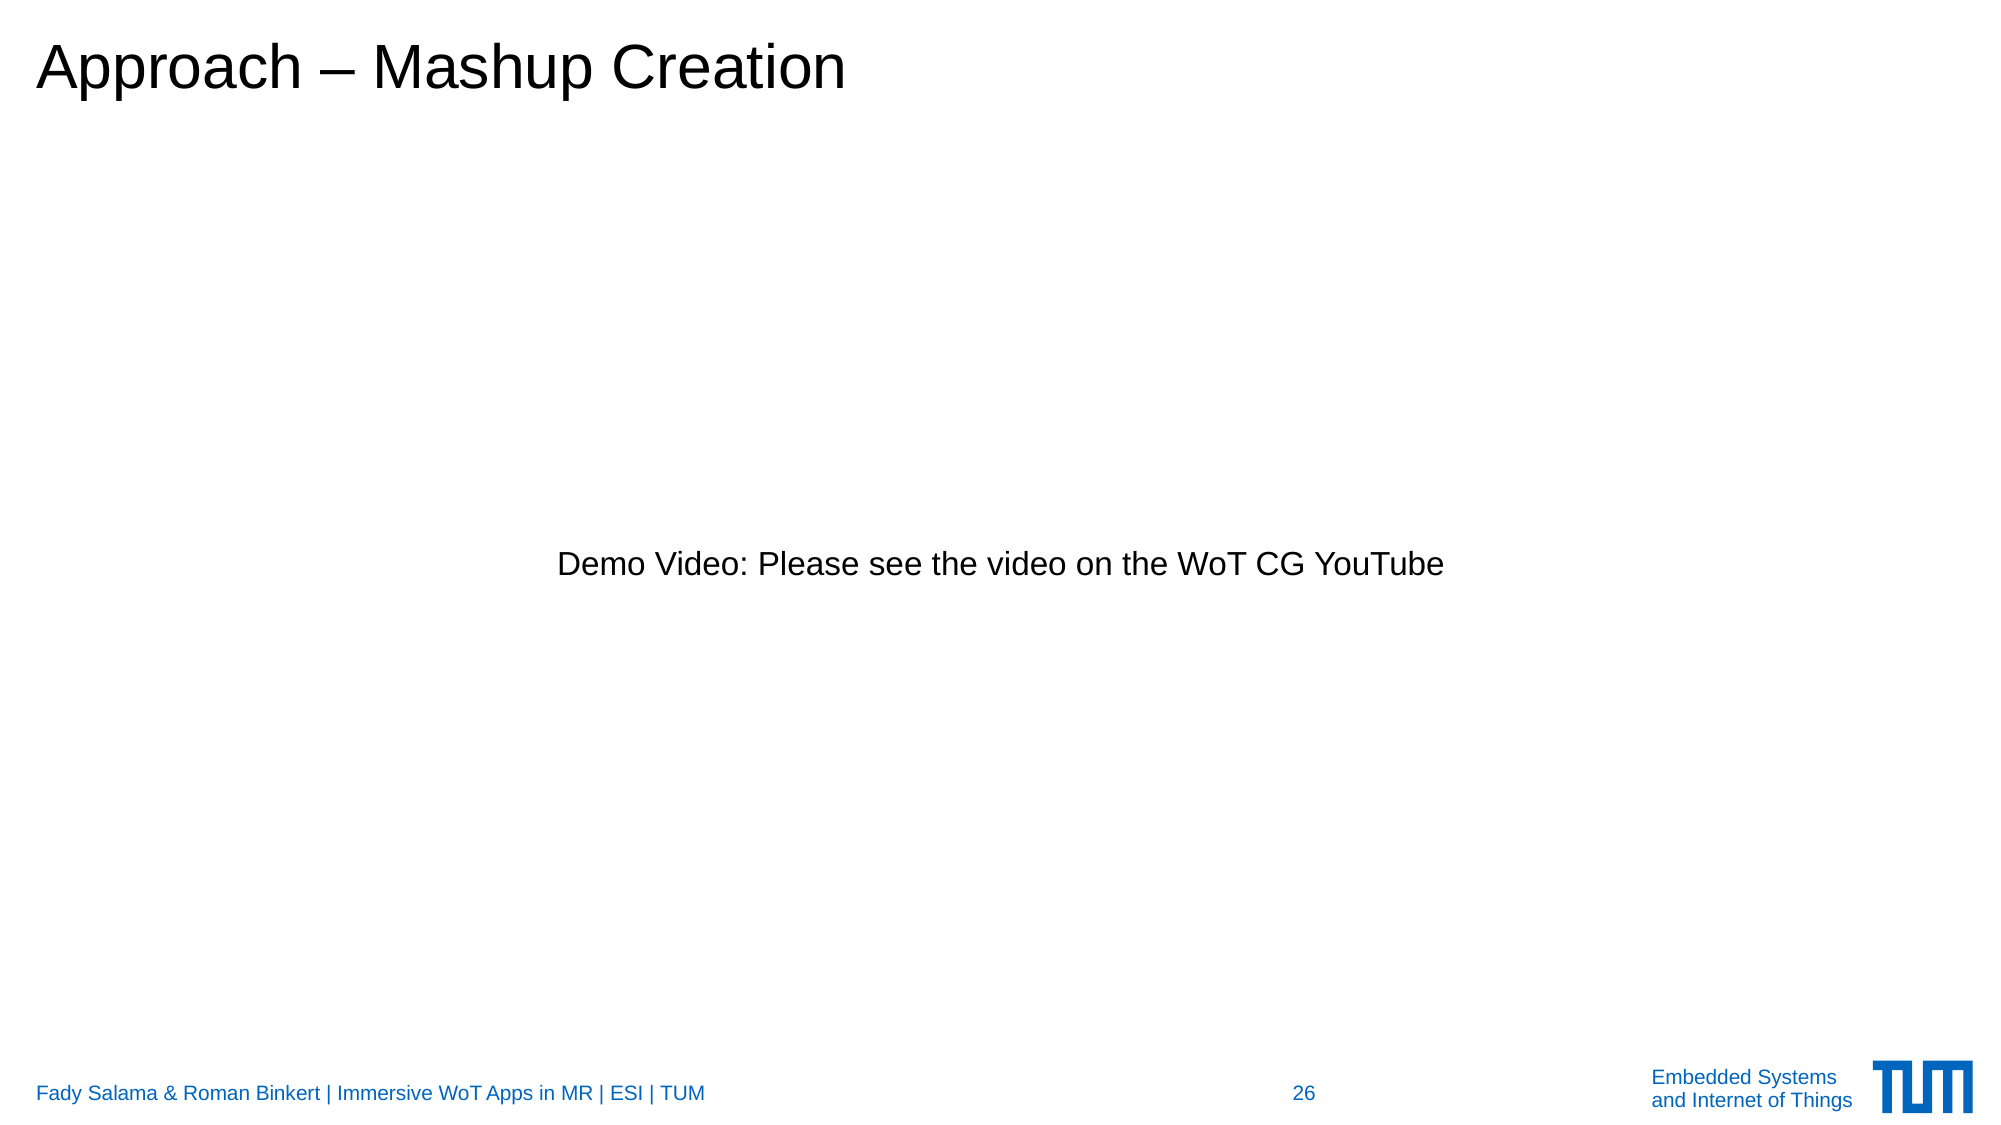

# Approach – Mashup Creation

Demo Video: Please see the video on the WoT CG YouTube
Fady Salama & Roman Binkert | Immersive WoT Apps in MR | ESI | TUM
26